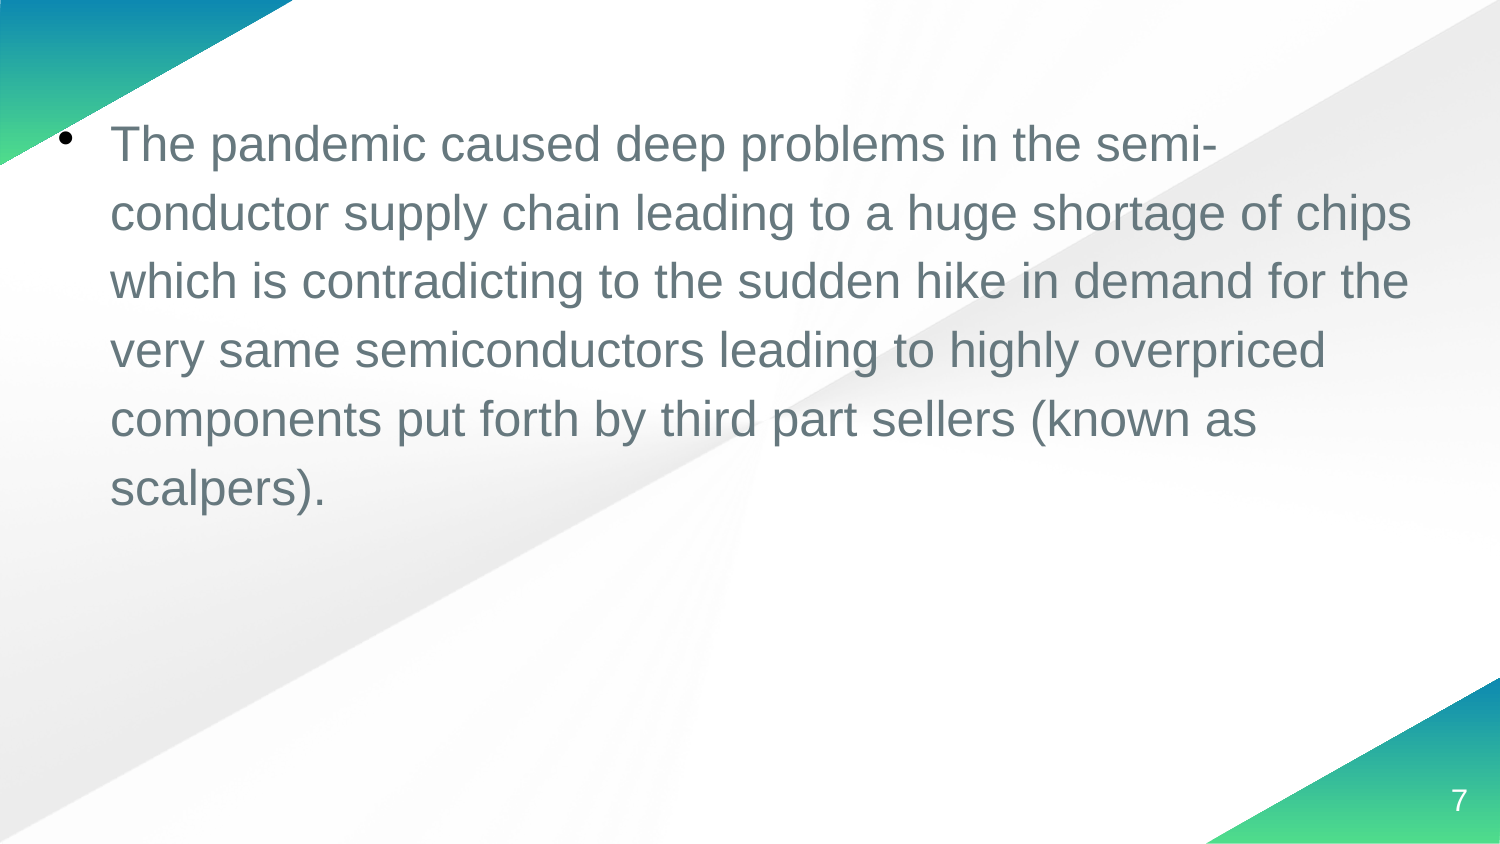

The pandemic caused deep problems in the semi-conductor supply chain leading to a huge shortage of chips which is contradicting to the sudden hike in demand for the very same semiconductors leading to highly overpriced components put forth by third part sellers (known as scalpers).
7